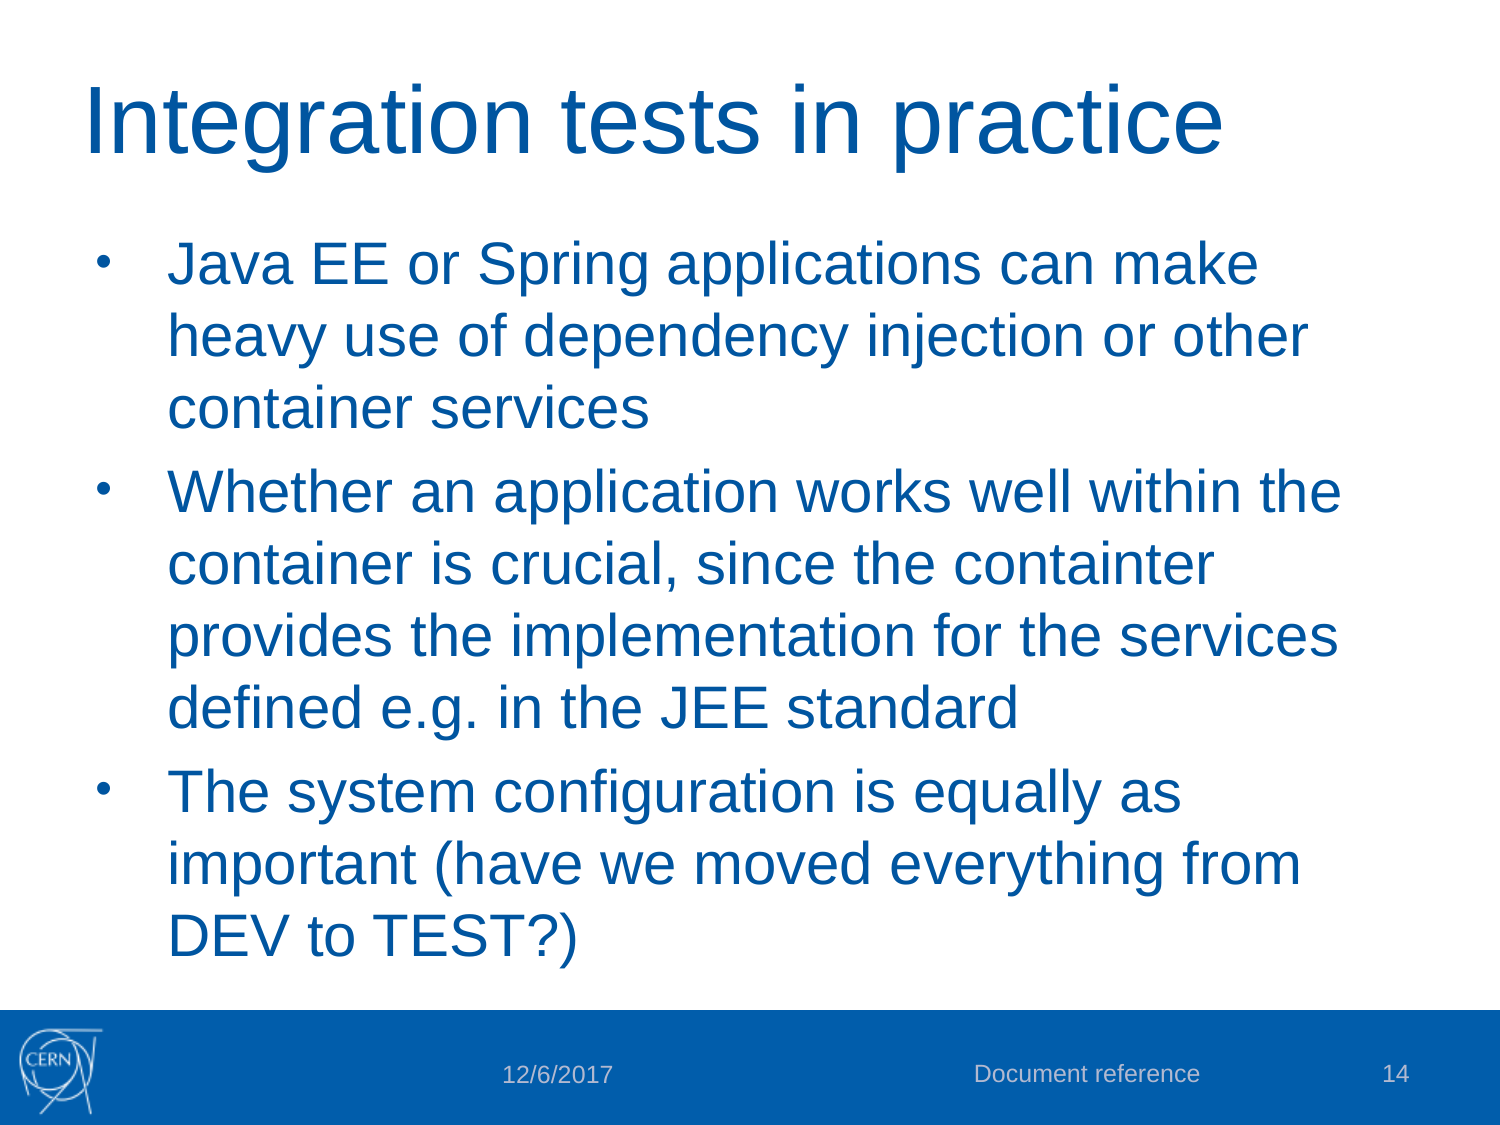

# Integration tests in practice
Java EE or Spring applications can make heavy use of dependency injection or other  container services
Whether an application works well within the container is crucial, since the containter provides the implementation for the services defined e.g. in the JEE standard
The system configuration is equally as important (have we moved everything from DEV to TEST?)

Document reference
14
12/6/2017